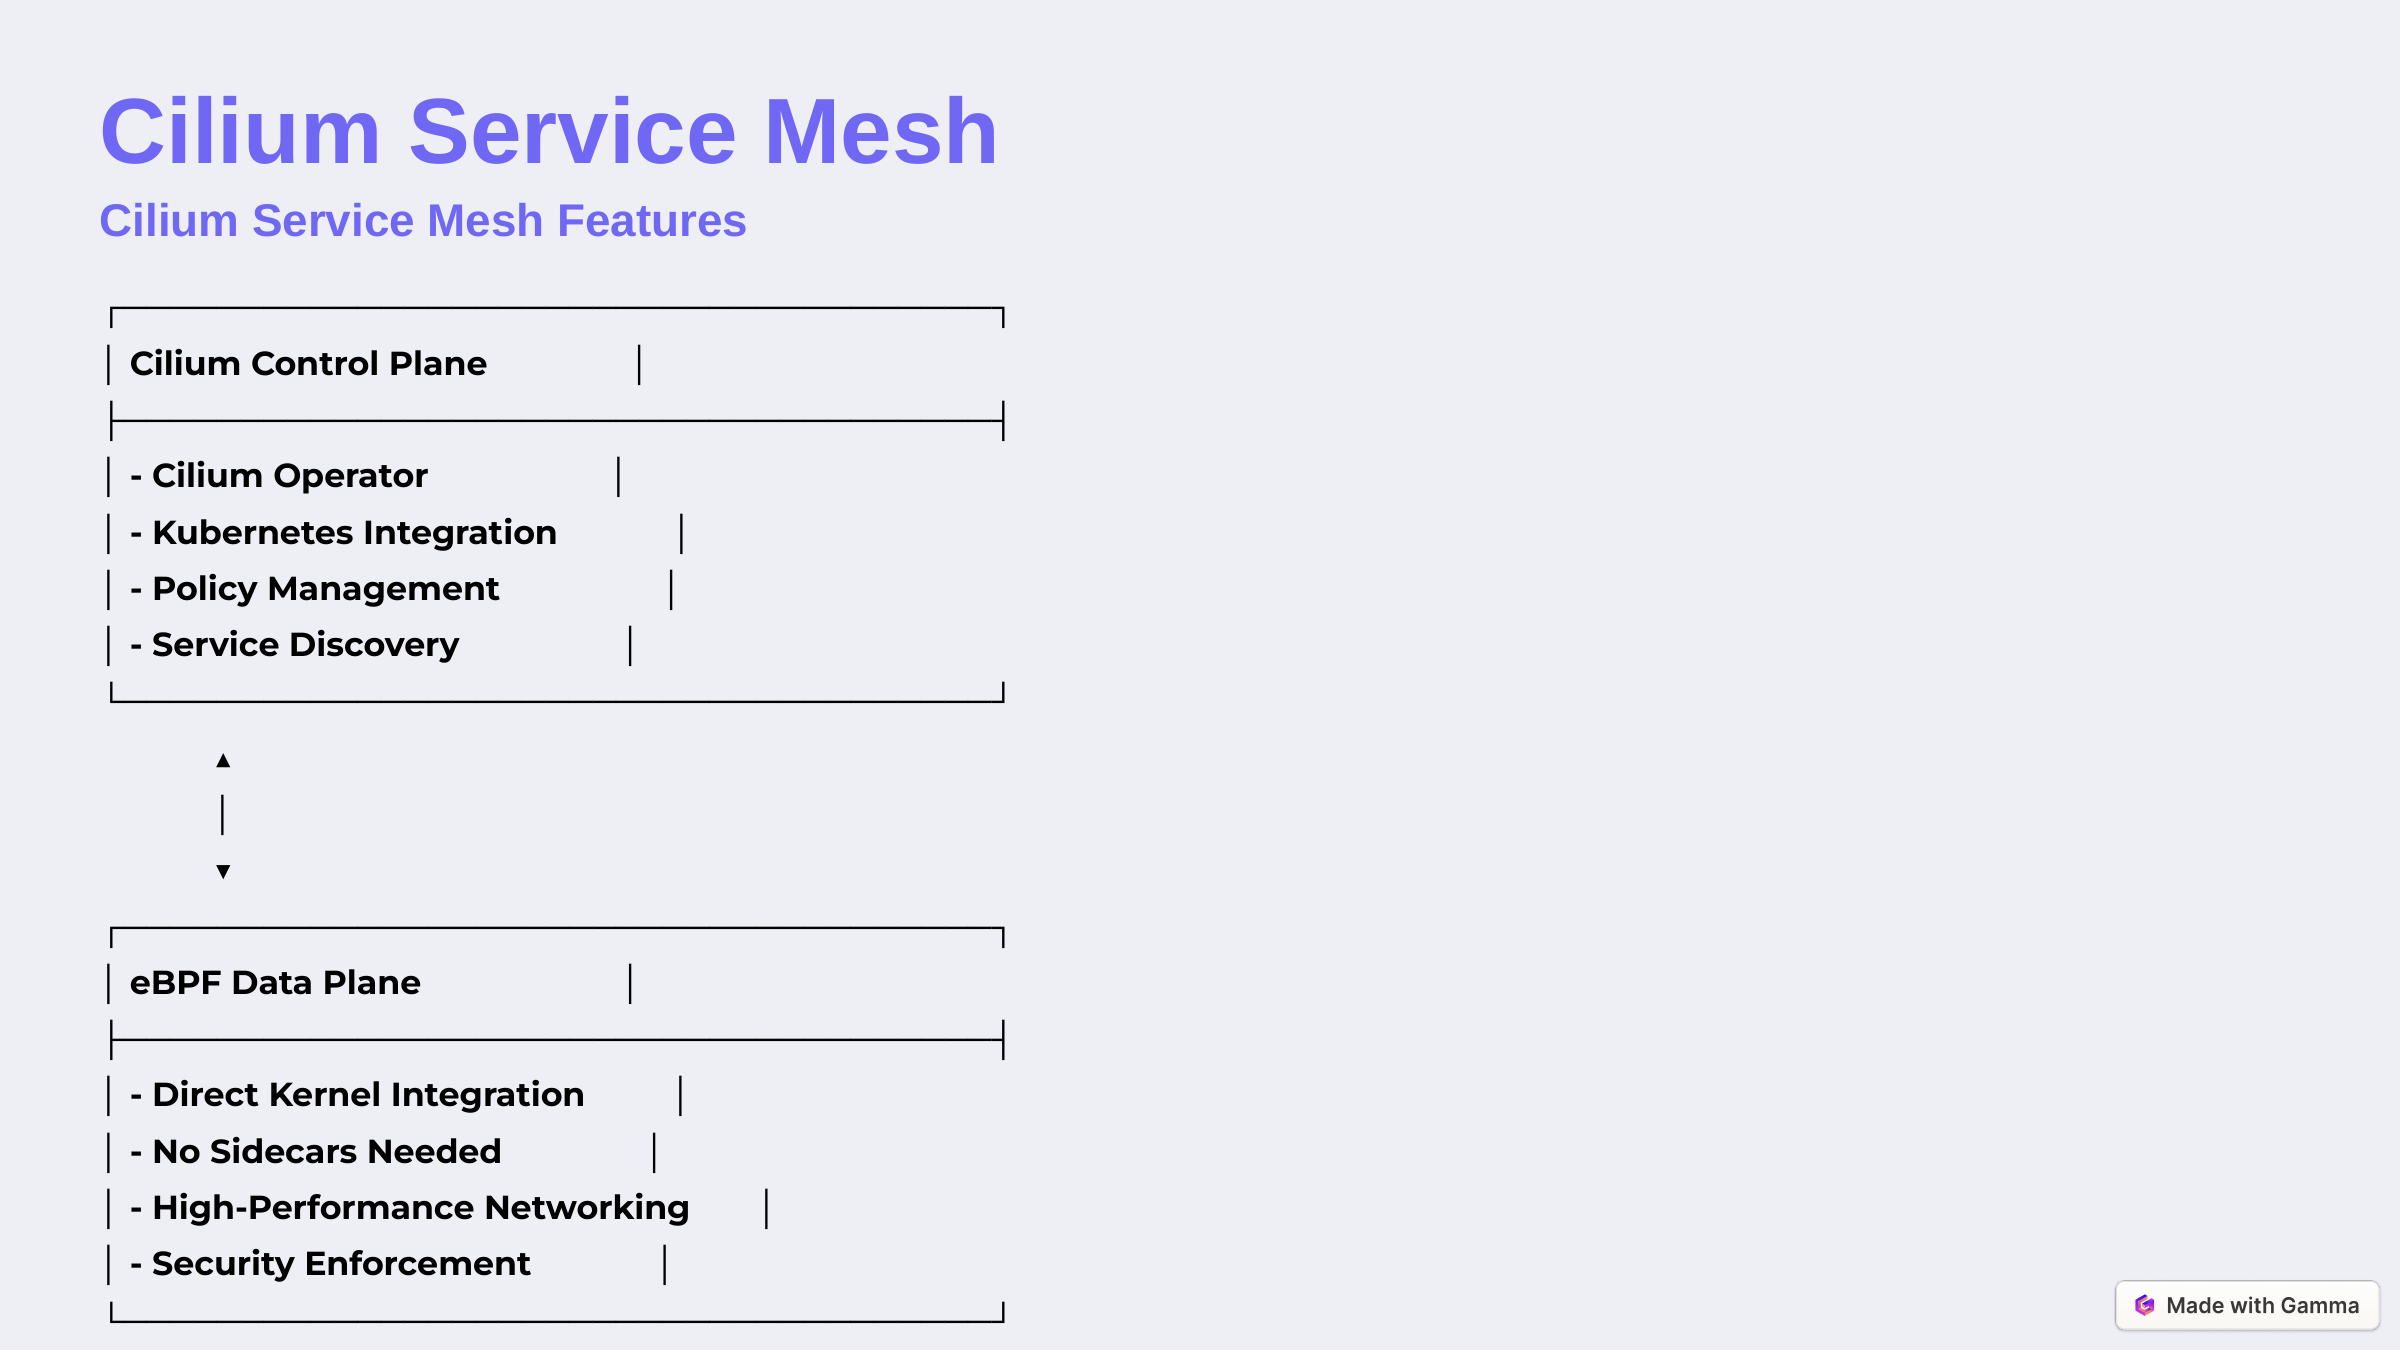

Cilium Service Mesh
Cilium Service Mesh Features
┌─────────────────────────────────────┐
│ Cilium Control Plane               │
├─────────────────────────────────────┤
│ - Cilium Operator                   │
│ - Kubernetes Integration            │
│ - Policy Management                 │
│ - Service Discovery                 │
└─────────────────────────────────────┘
            ▲
            │
            ▼
┌─────────────────────────────────────┐
│ eBPF Data Plane                     │
├─────────────────────────────────────┤
│ - Direct Kernel Integration         │
│ - No Sidecars Needed               │
│ - High-Performance Networking       │
│ - Security Enforcement             │
└─────────────────────────────────────┘